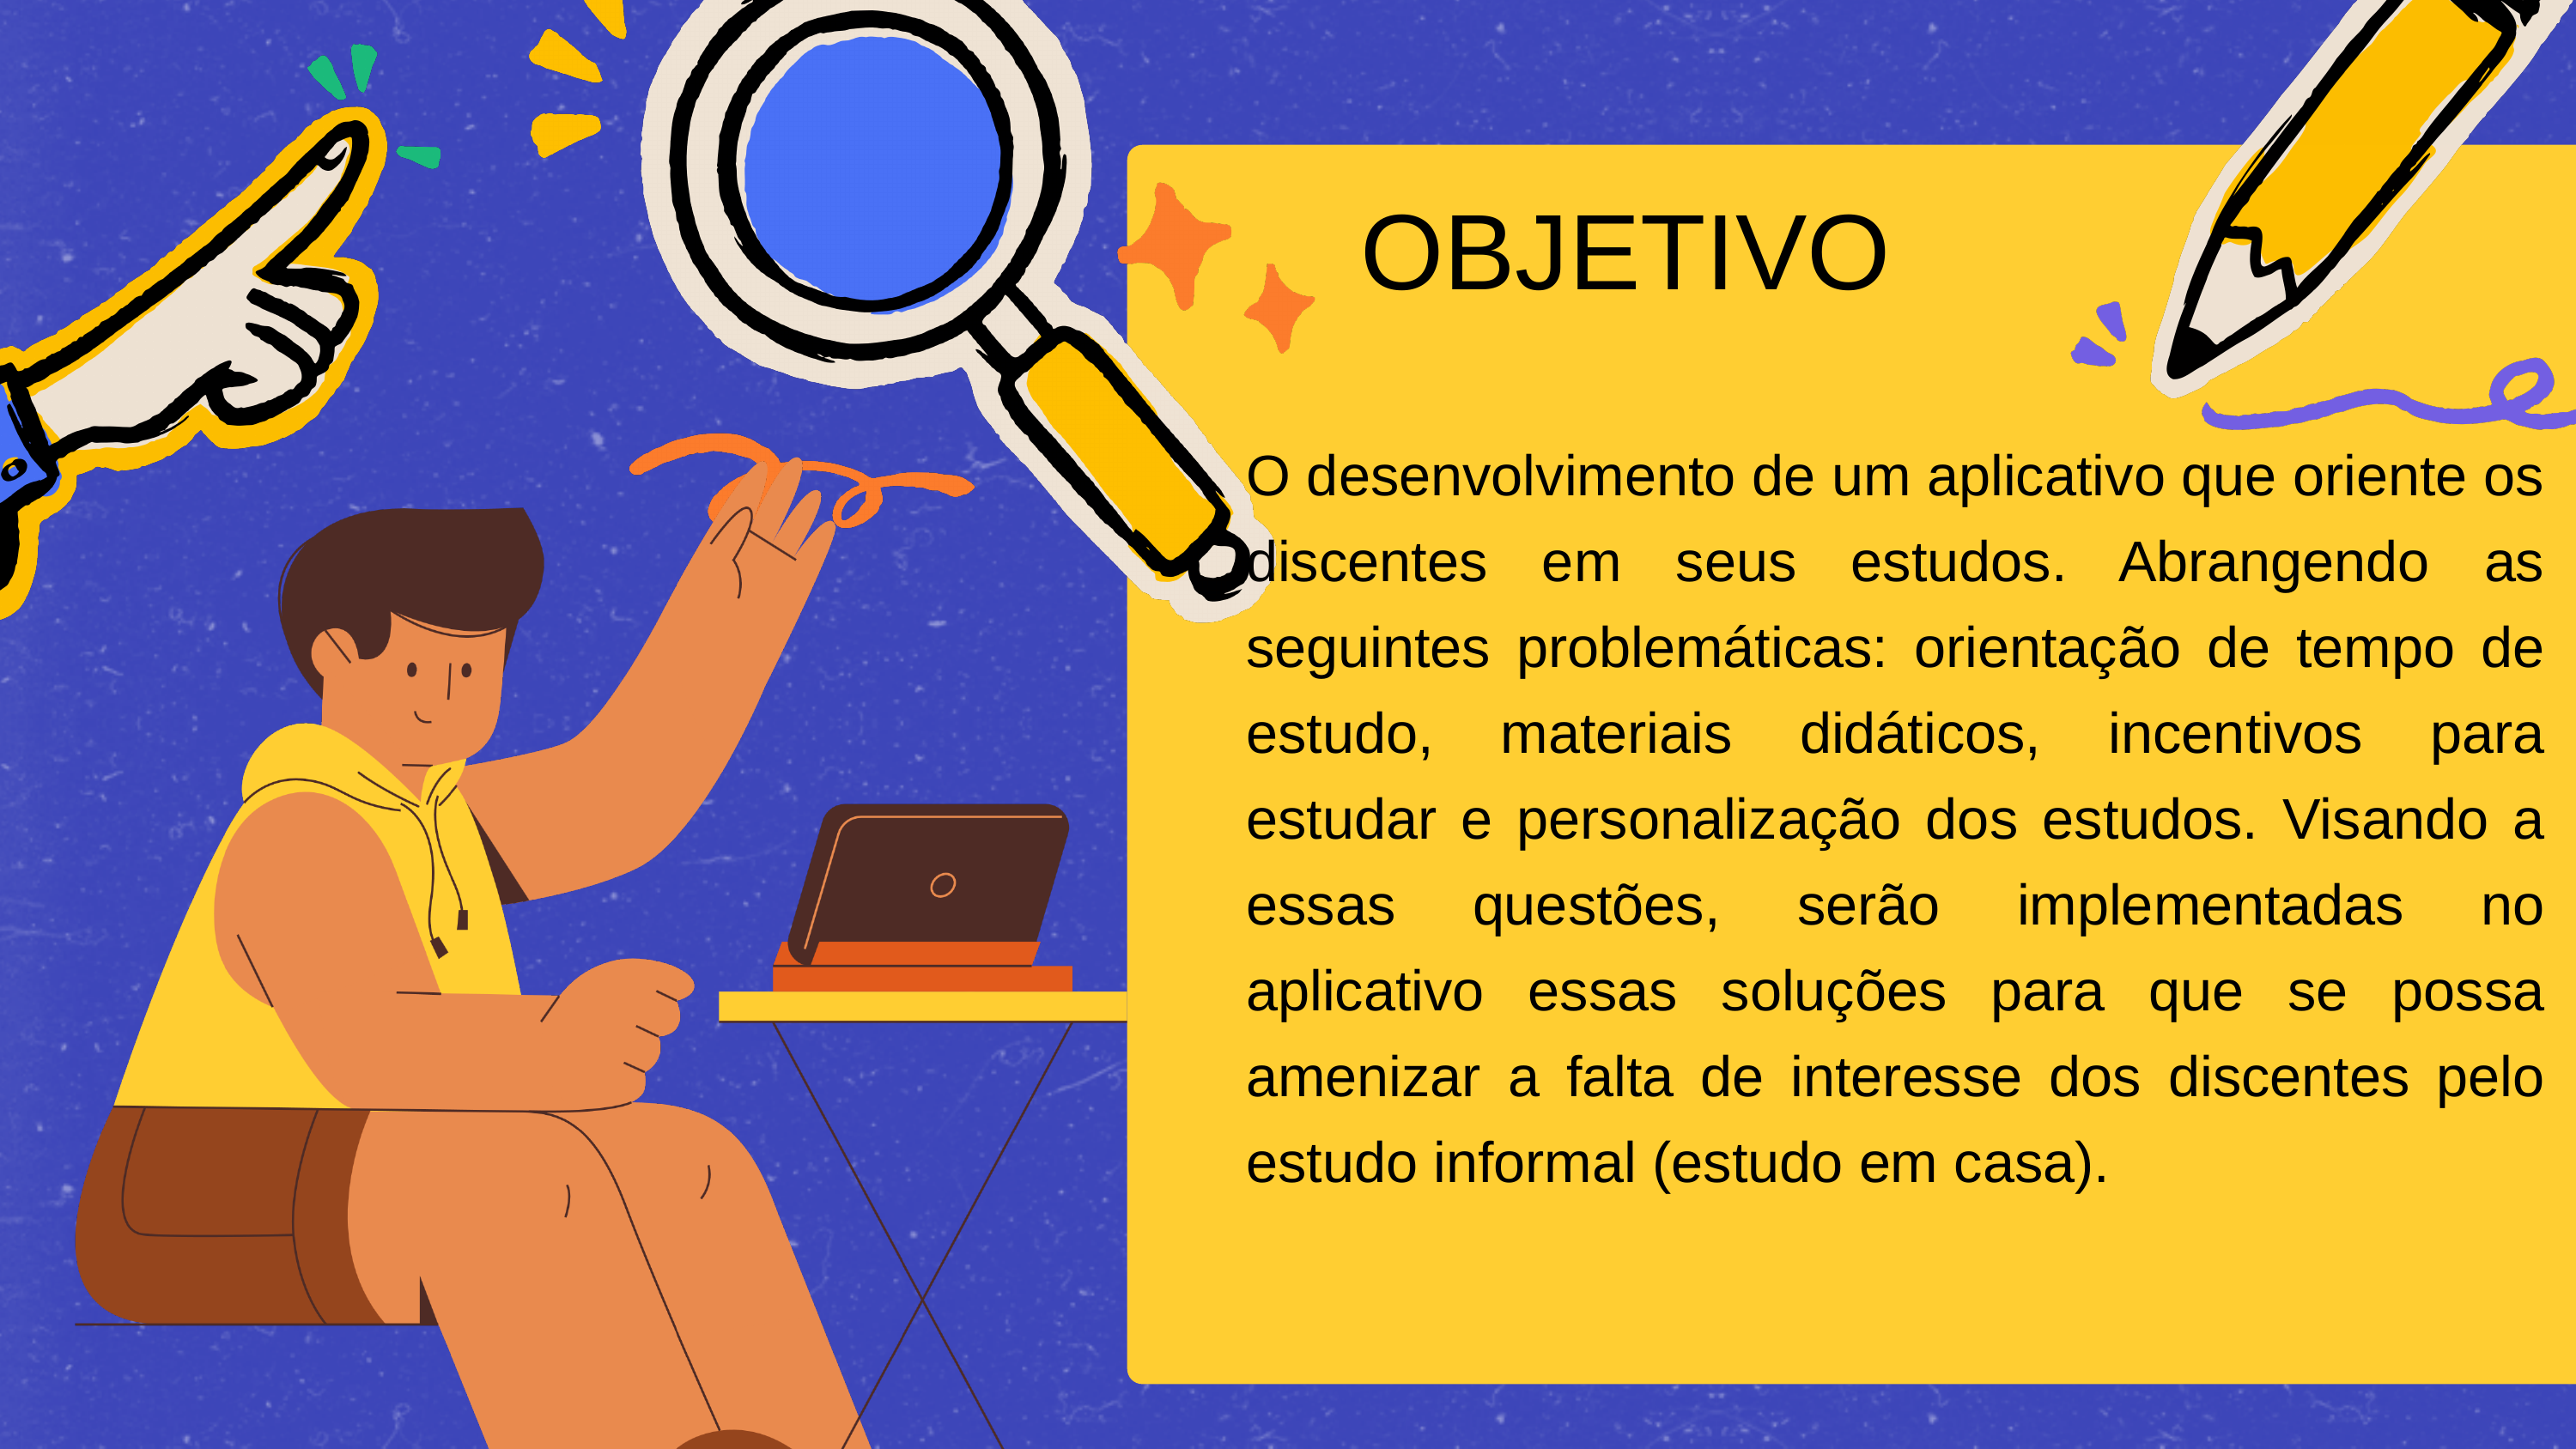

OBJETIVO
O desenvolvimento de um aplicativo que oriente os discentes em seus estudos. Abrangendo as seguintes problemáticas: orientação de tempo de estudo, materiais didáticos, incentivos para estudar e personalização dos estudos. Visando a essas questões, serão implementadas no aplicativo essas soluções para que se possa amenizar a falta de interesse dos discentes pelo estudo informal (estudo em casa).